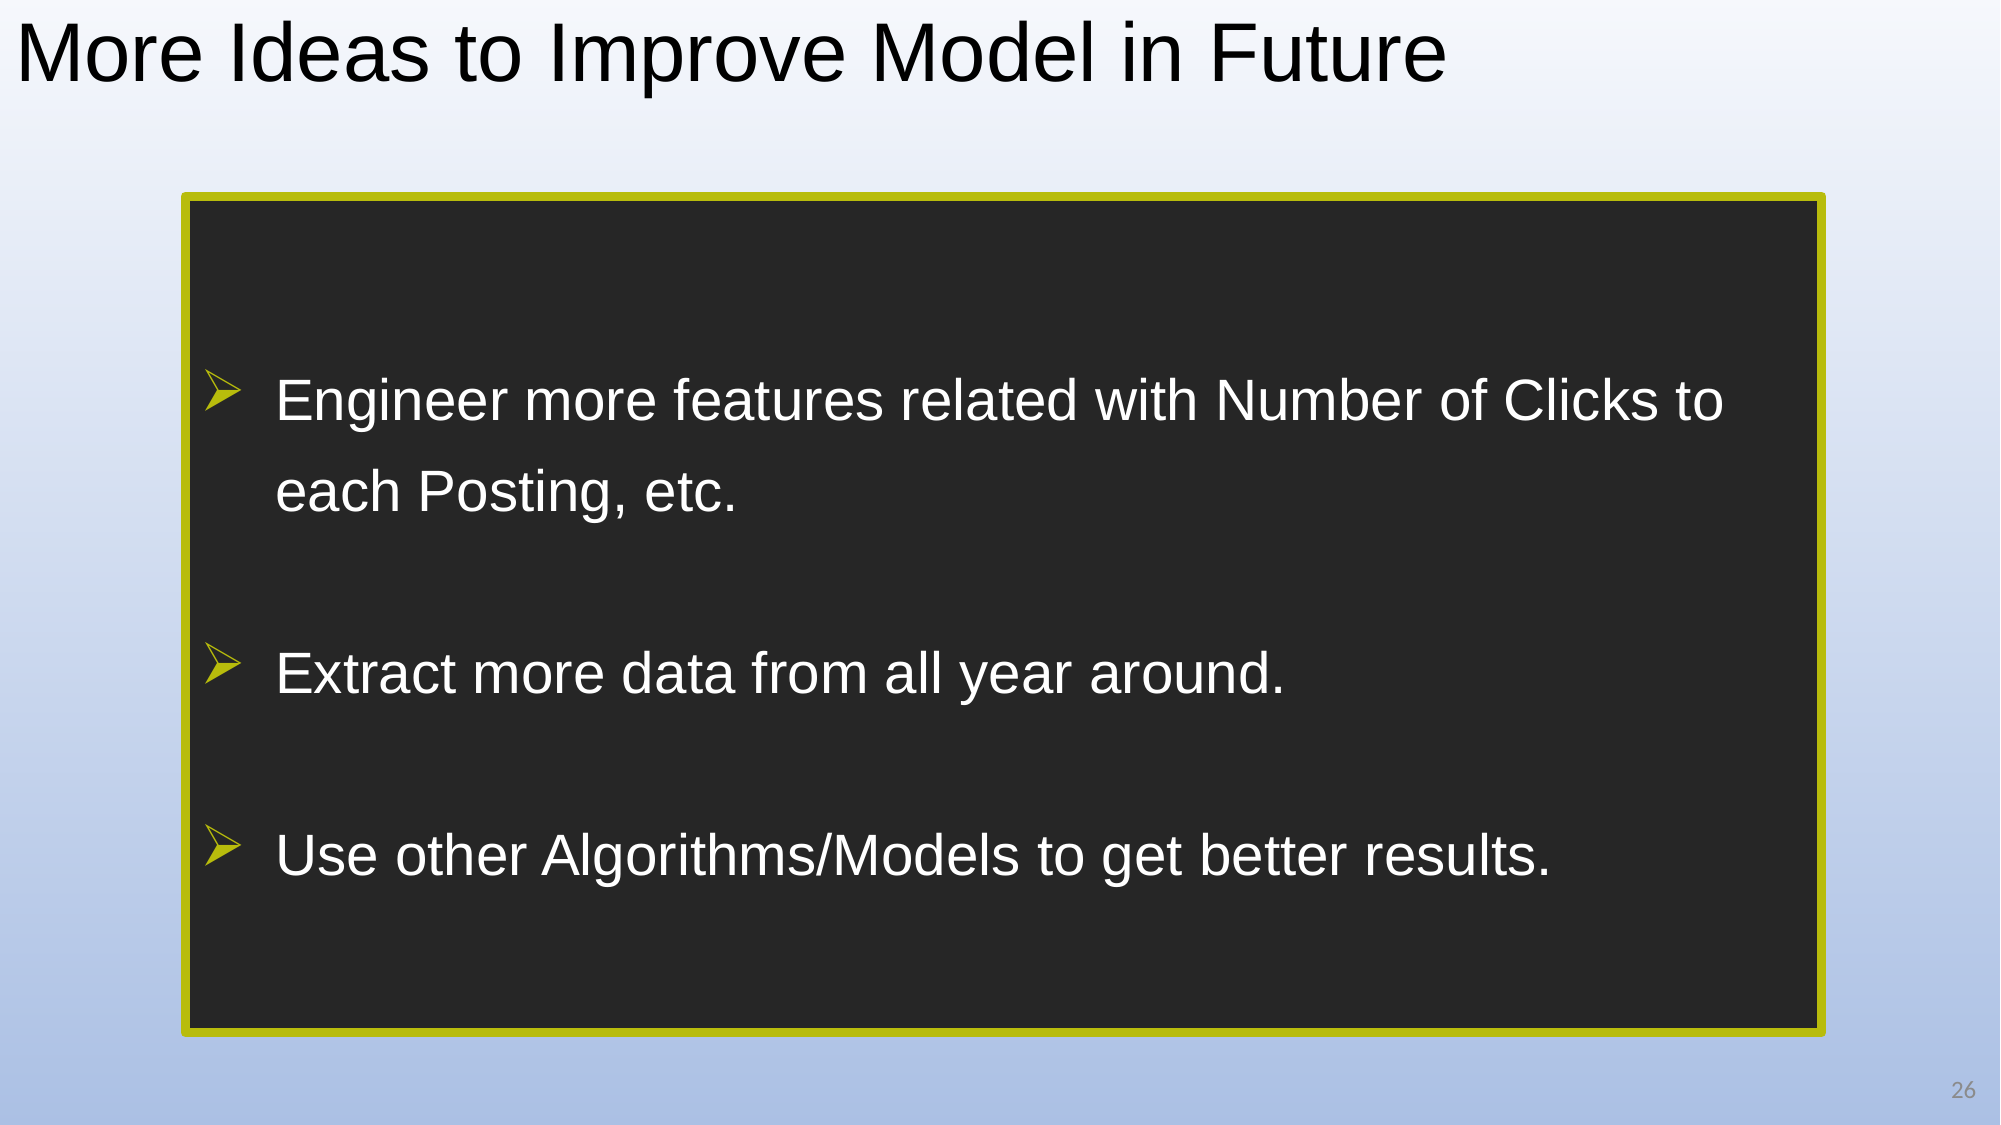

# More Ideas to Improve Model in Future
Engineer more features related with Number of Clicks to each Posting, etc.

Extract more data from all year around.

Use other Algorithms/Models to get better results.
26